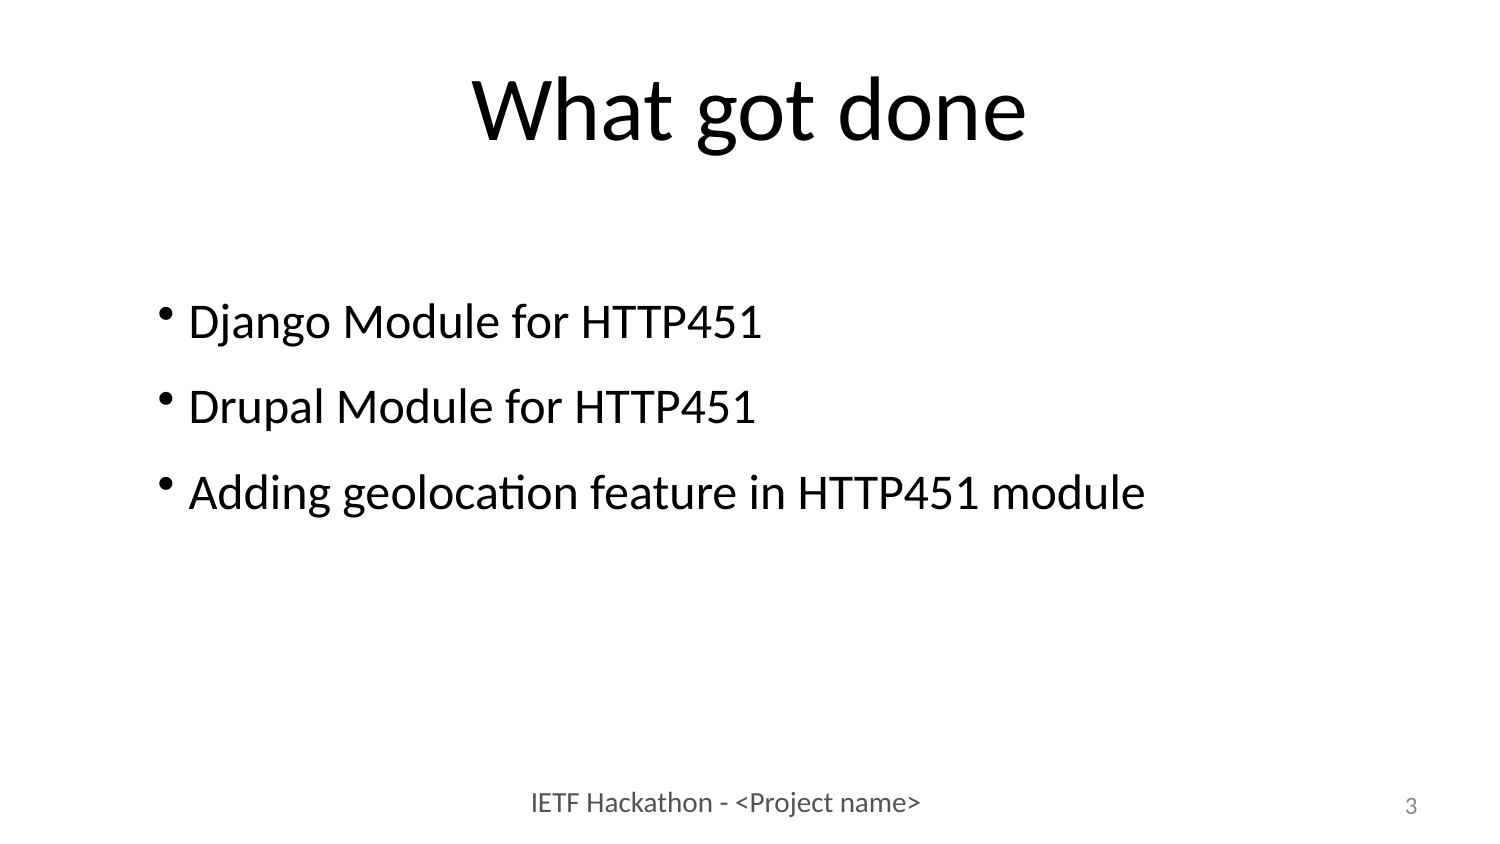

# What got done

Django Module for HTTP451
Drupal Module for HTTP451
Adding geolocation feature in HTTP451 module

3